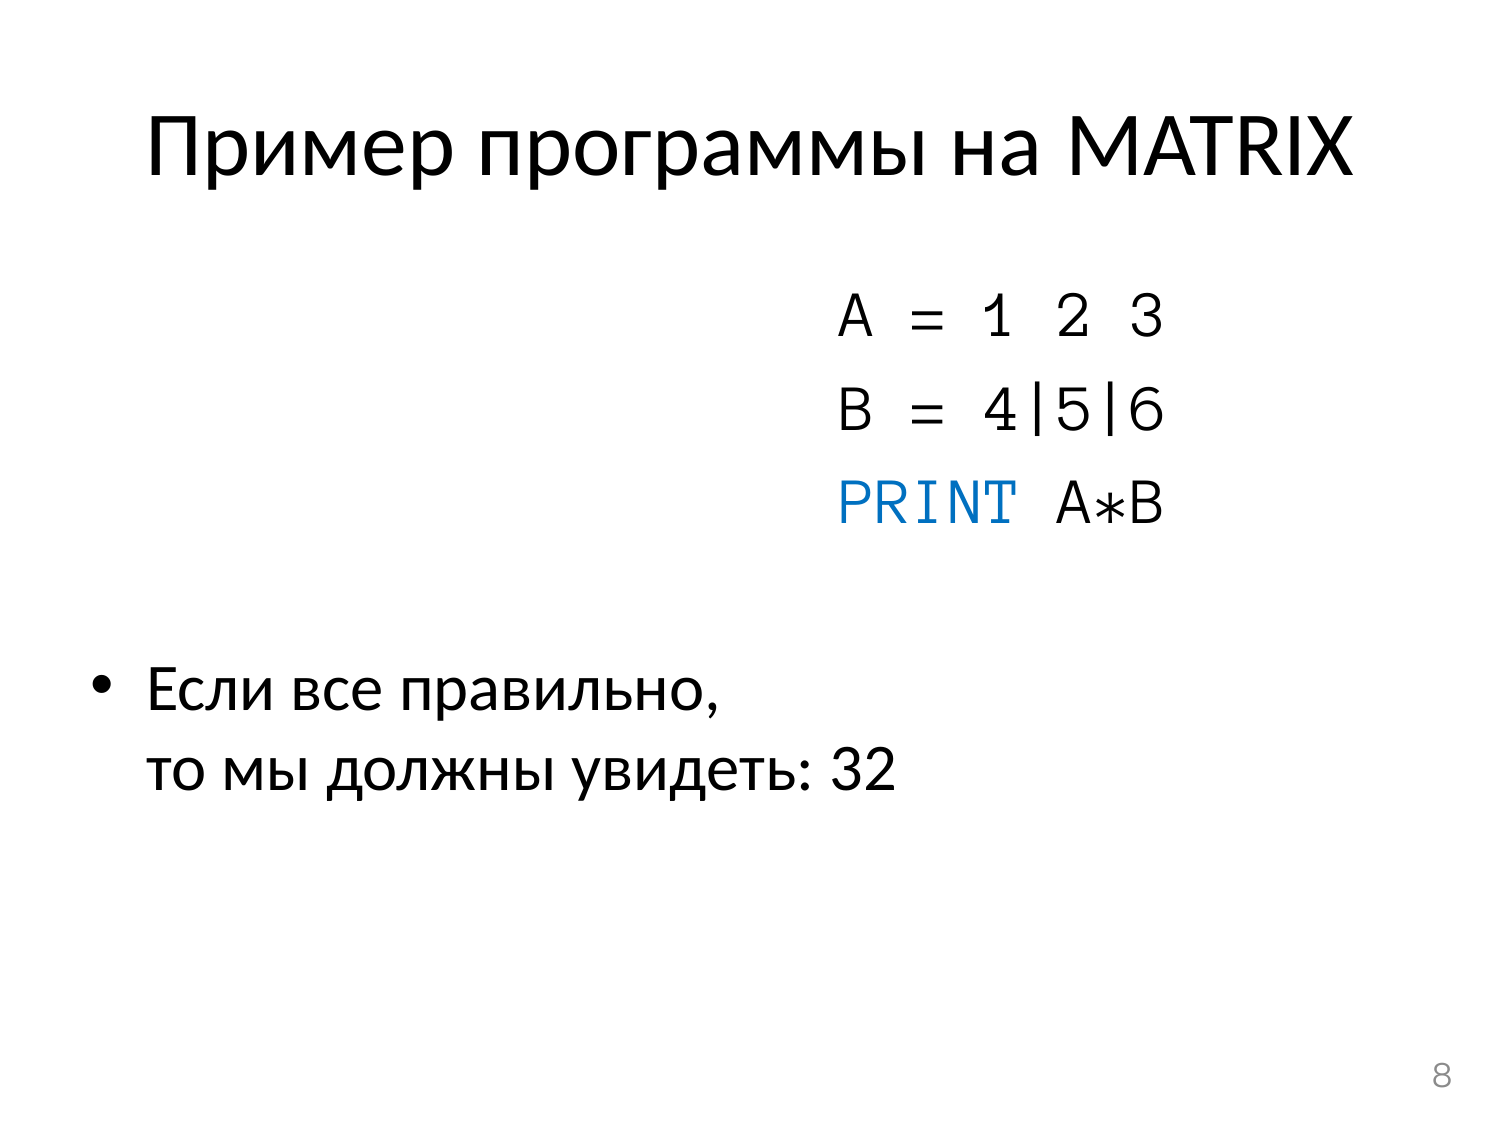

# Пример программы на MATRIX
					A = 1 2 3
					B = 4|5|6
					PRINT A*B

Если все правильно,
то мы должны увидеть: 32

8